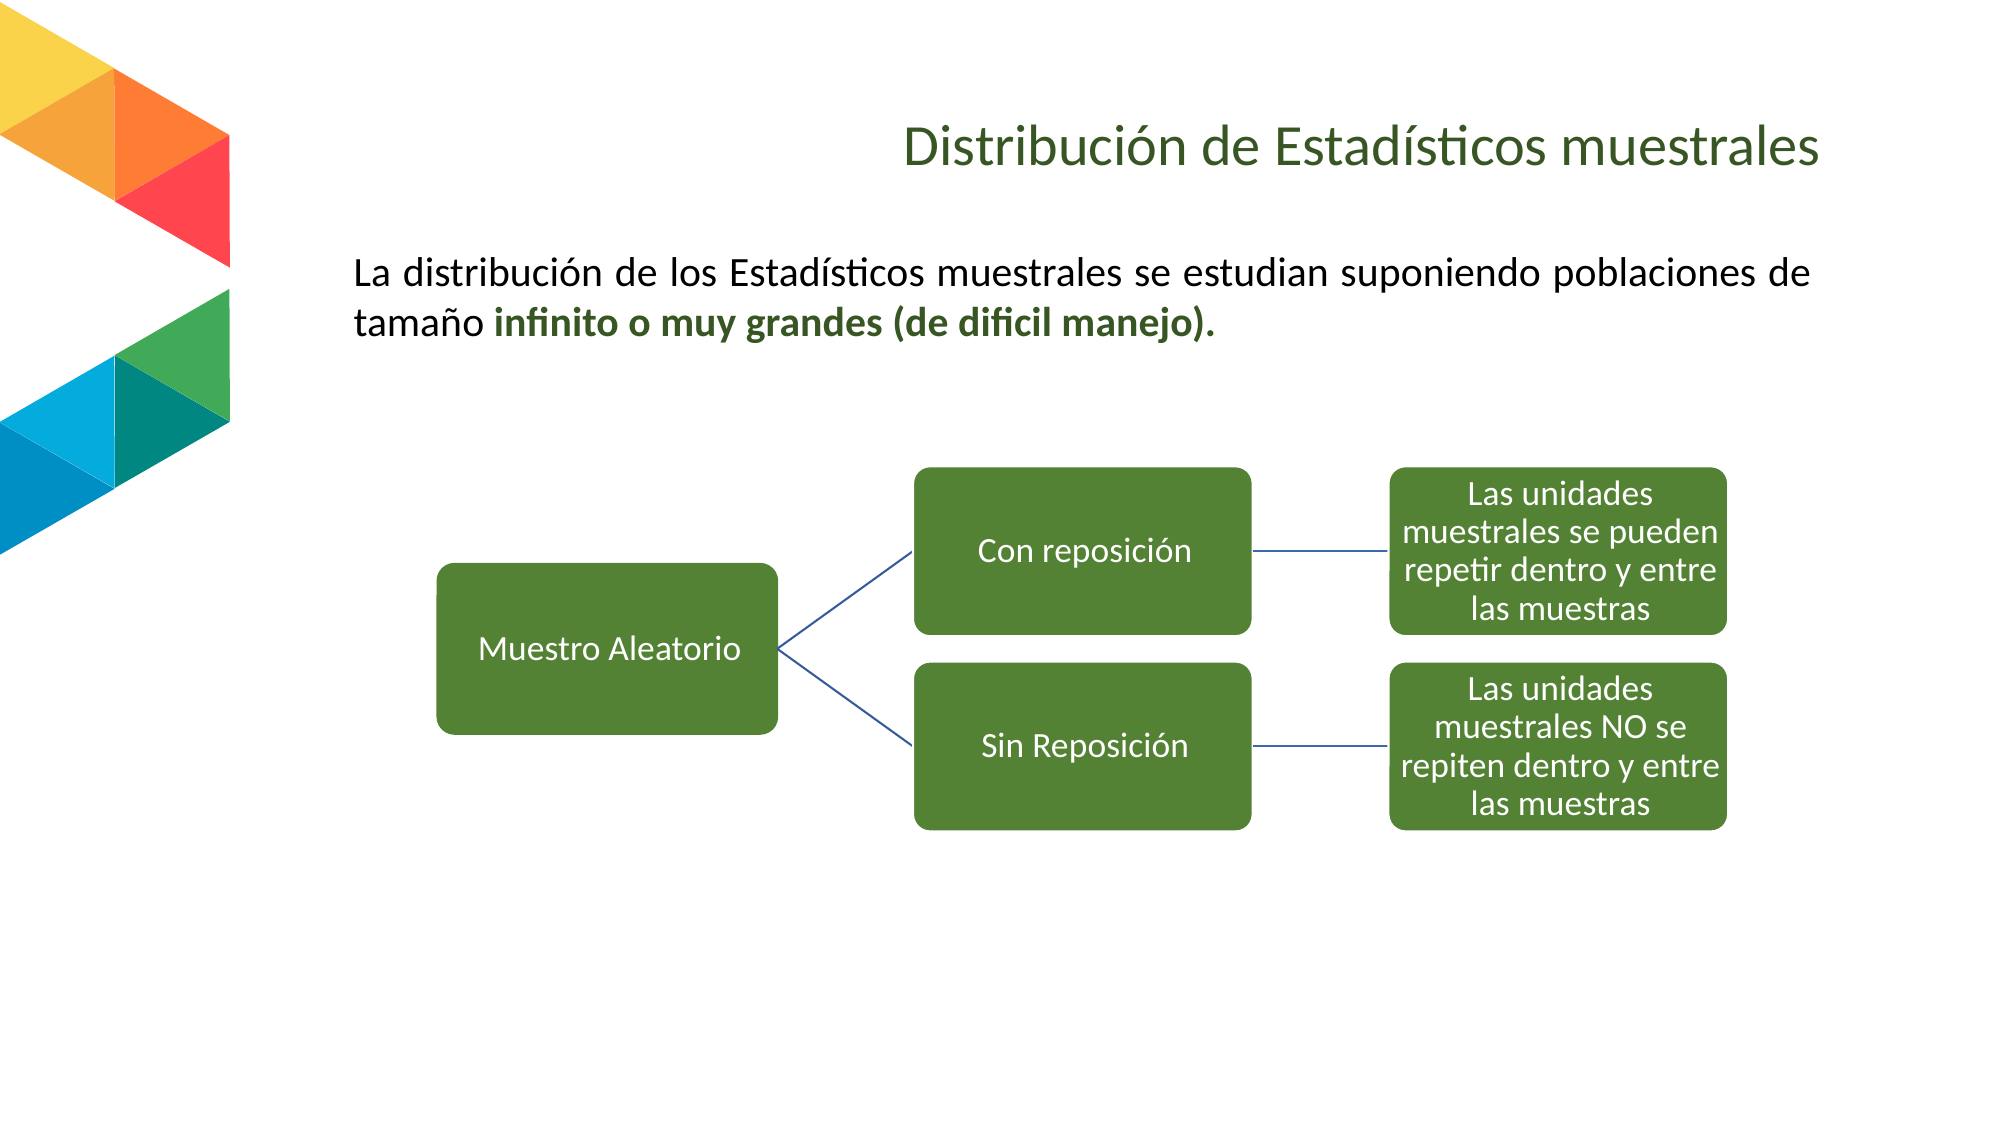

# Distribución de Estadísticos muestrales

La distribución de los Estadísticos muestrales se estudian suponiendo poblaciones de tamaño infinito o muy grandes (de dificil manejo).
Muestro Aleatorio

Con reposición

Las unidades muestrales se pueden repetir dentro y entre las muestras

Sin Reposición

Las unidades muestrales NO se repiten dentro y entre las muestras